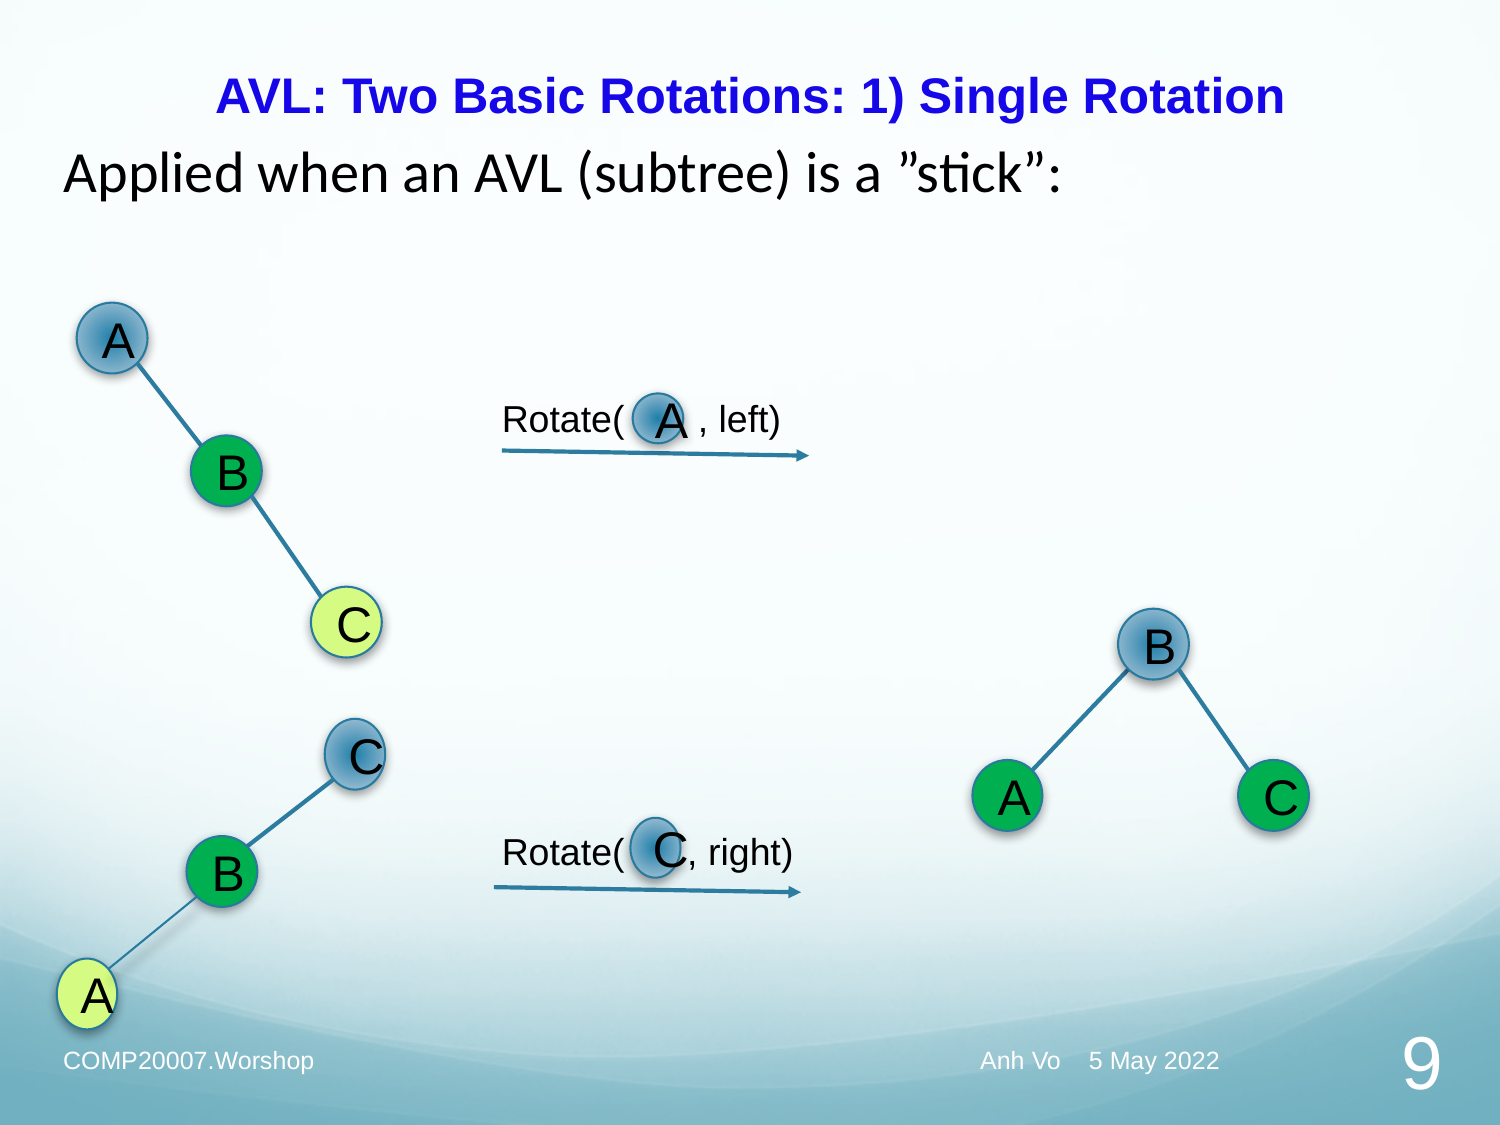

# AVL: Two Basic Rotations: 1) Single Rotation
Applied when an AVL (subtree) is a ”stick”:

A
Rotate(       , left)
A
B
C
B
C
A
C
C
Rotate(      , right)
B
A
COMP20007.Worshop
Anh Vo    5 May 2022
9